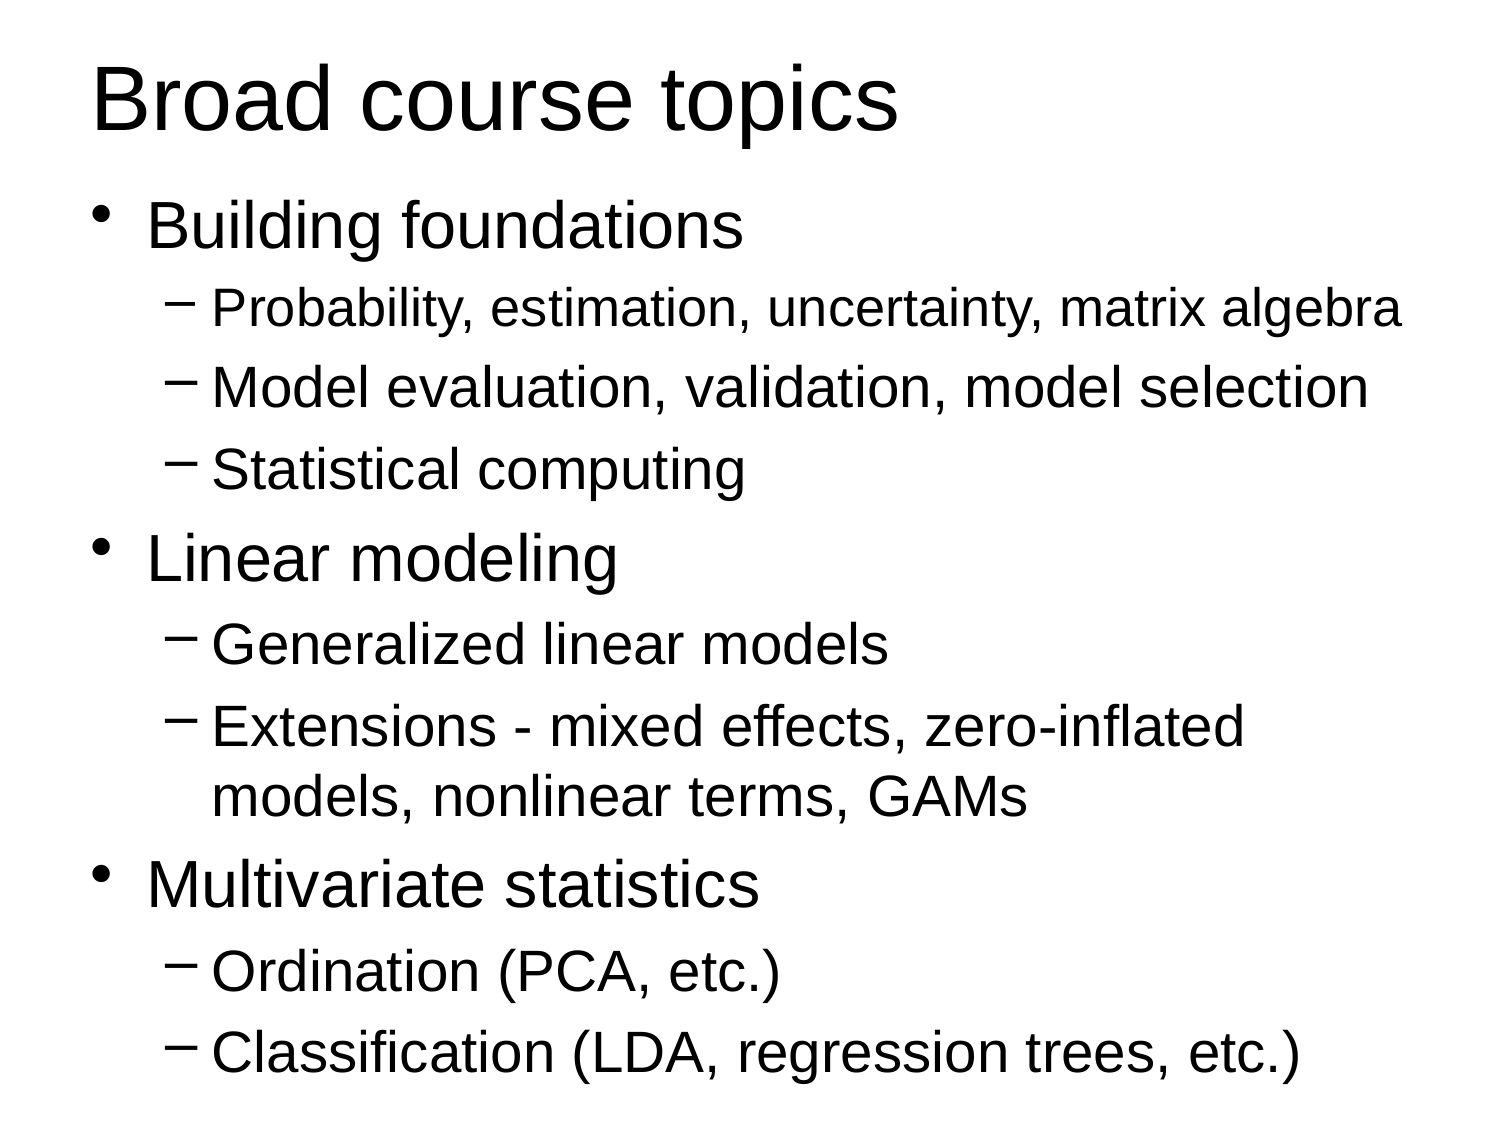

# Broad course topics
Building foundations
Probability, estimation, uncertainty, matrix algebra
Model evaluation, validation, model selection
Statistical computing
Linear modeling
Generalized linear models
Extensions - mixed effects, zero-inflated models, nonlinear terms, GAMs
Multivariate statistics
Ordination (PCA, etc.)
Classification (LDA, regression trees, etc.)
10